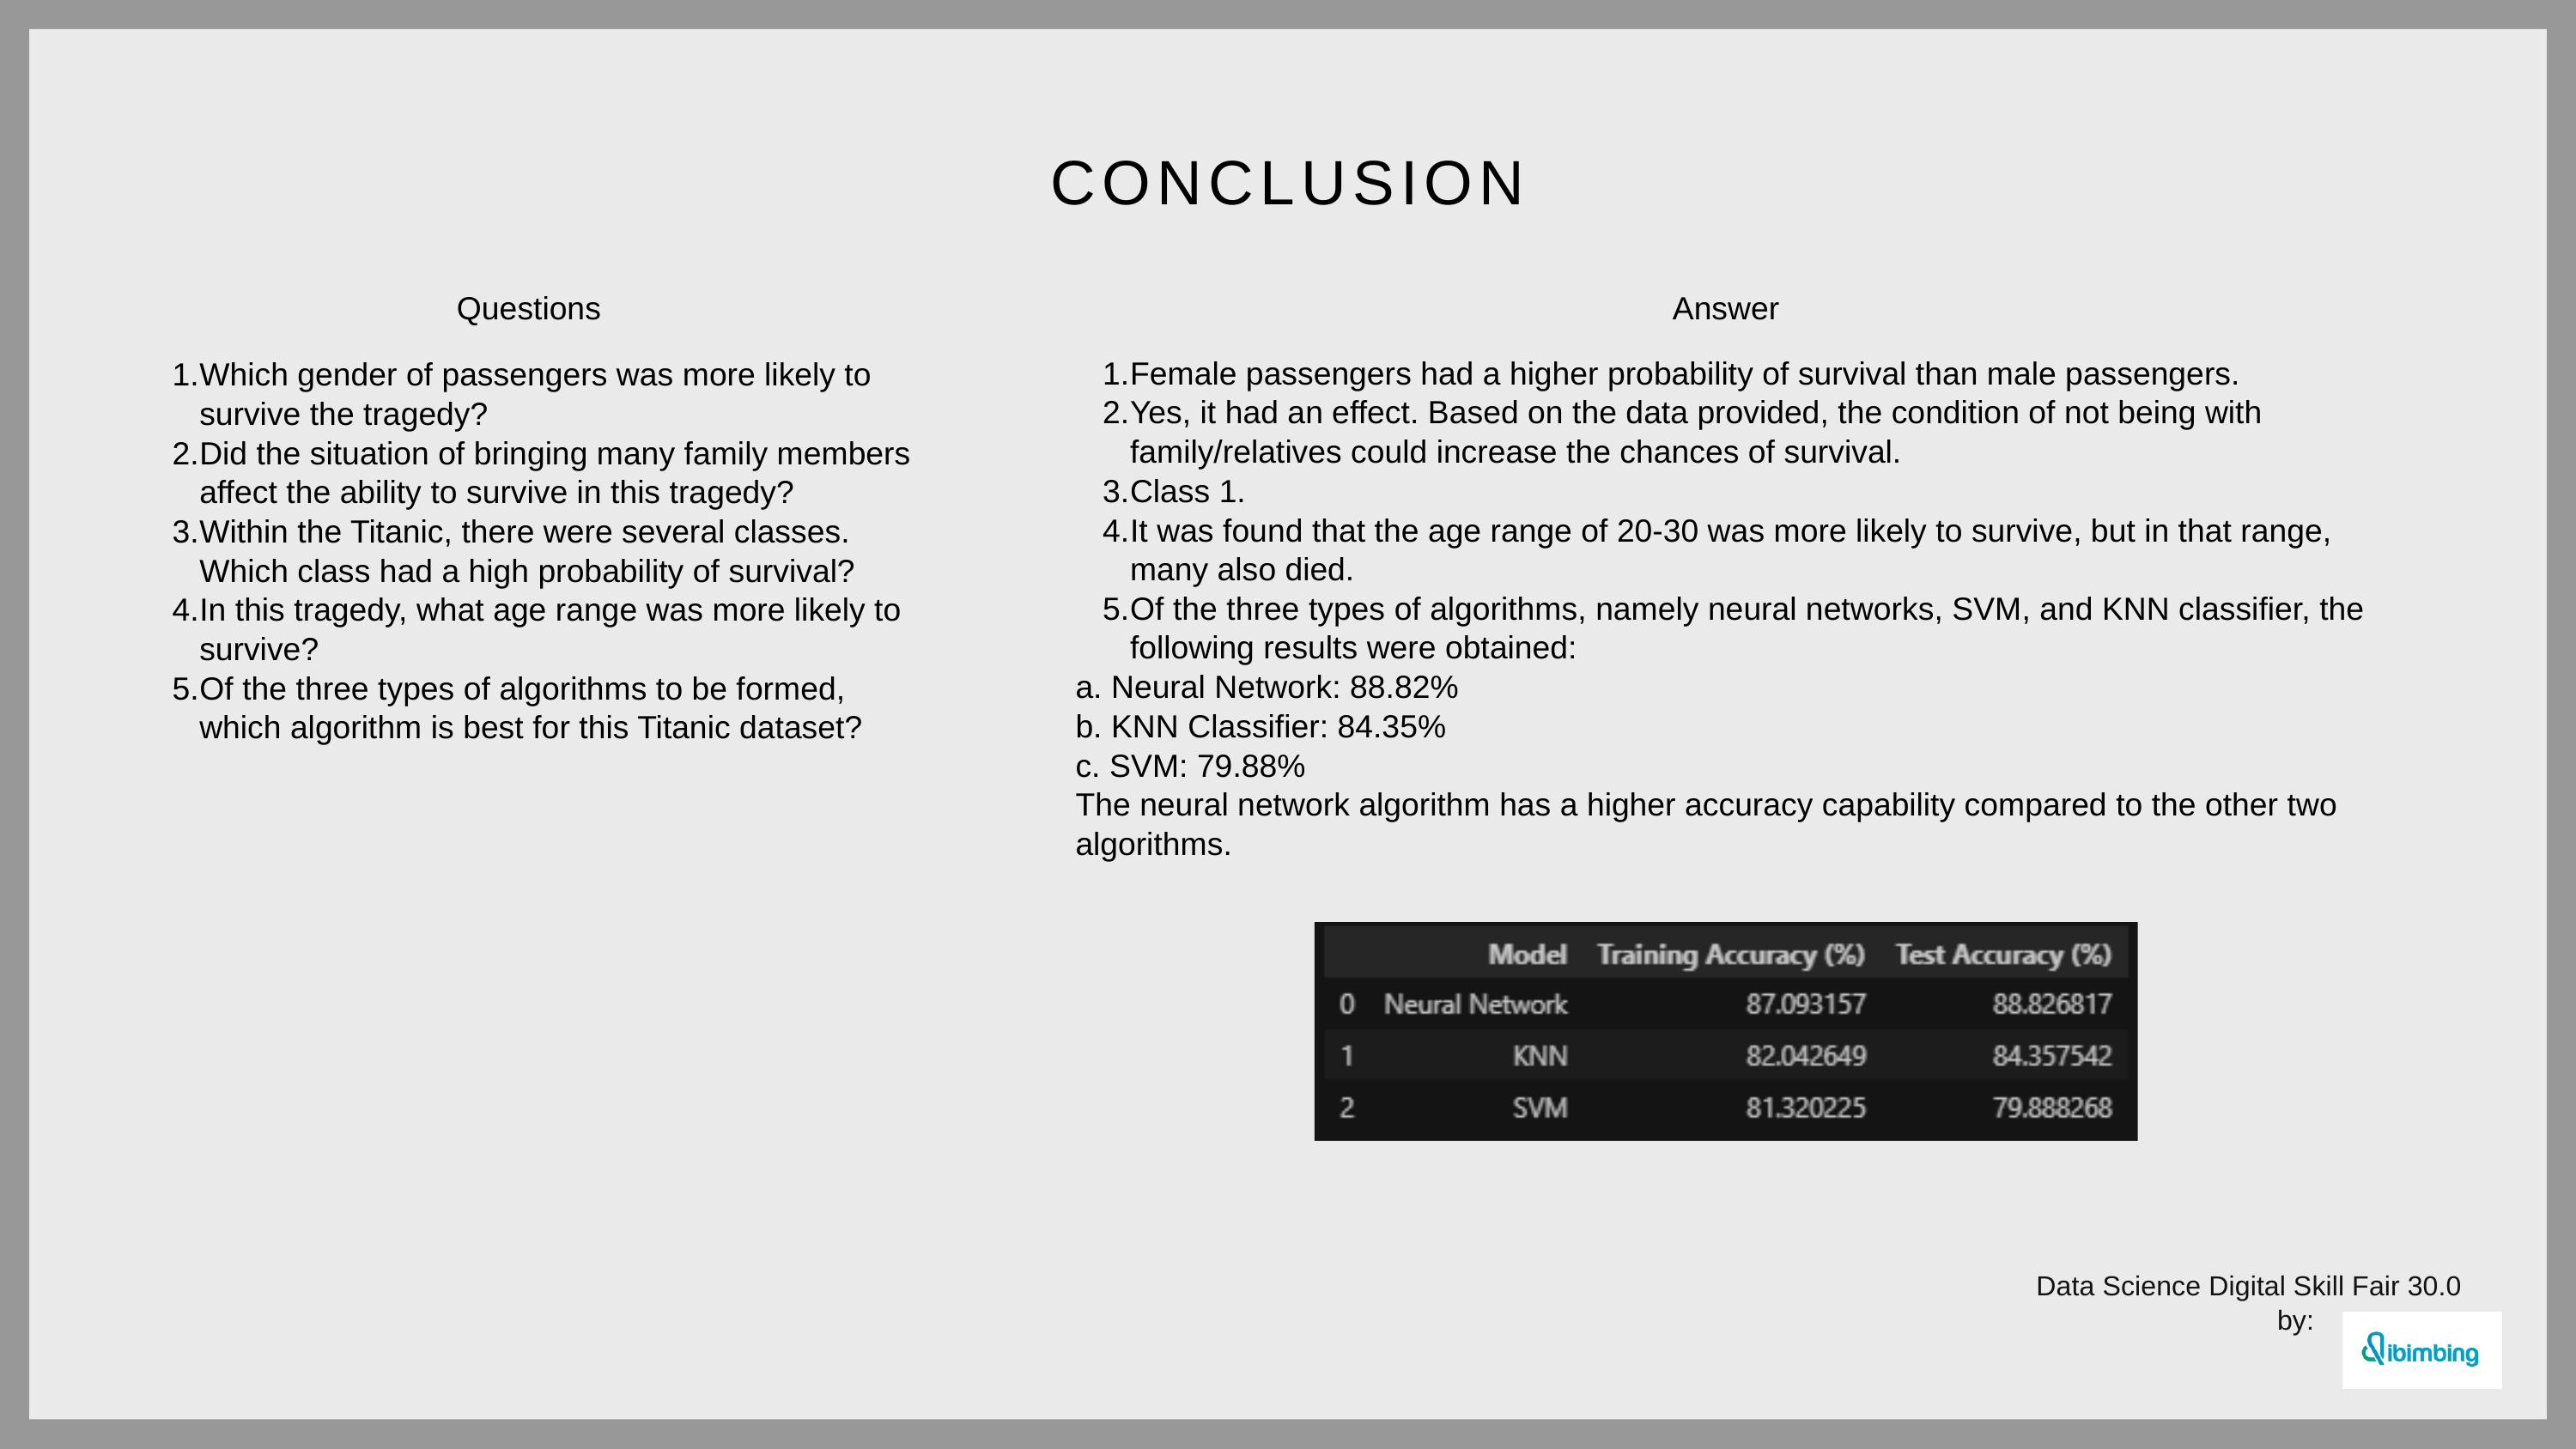

CONCLUSION
Questions
Answer
Female passengers had a higher probability of survival than male passengers.
Yes, it had an effect. Based on the data provided, the condition of not being with family/relatives could increase the chances of survival.
Class 1.
It was found that the age range of 20-30 was more likely to survive, but in that range, many also died.
Of the three types of algorithms, namely neural networks, SVM, and KNN classifier, the following results were obtained:
a. Neural Network: 88.82%
b. KNN Classifier: 84.35%
c. SVM: 79.88%
The neural network algorithm has a higher accuracy capability compared to the other two algorithms.
Which gender of passengers was more likely to survive the tragedy?
Did the situation of bringing many family members affect the ability to survive in this tragedy?
Within the Titanic, there were several classes. Which class had a high probability of survival?
In this tragedy, what age range was more likely to survive?
Of the three types of algorithms to be formed, which algorithm is best for this Titanic dataset?

Data Science Digital Skill Fair 30.0
             by: